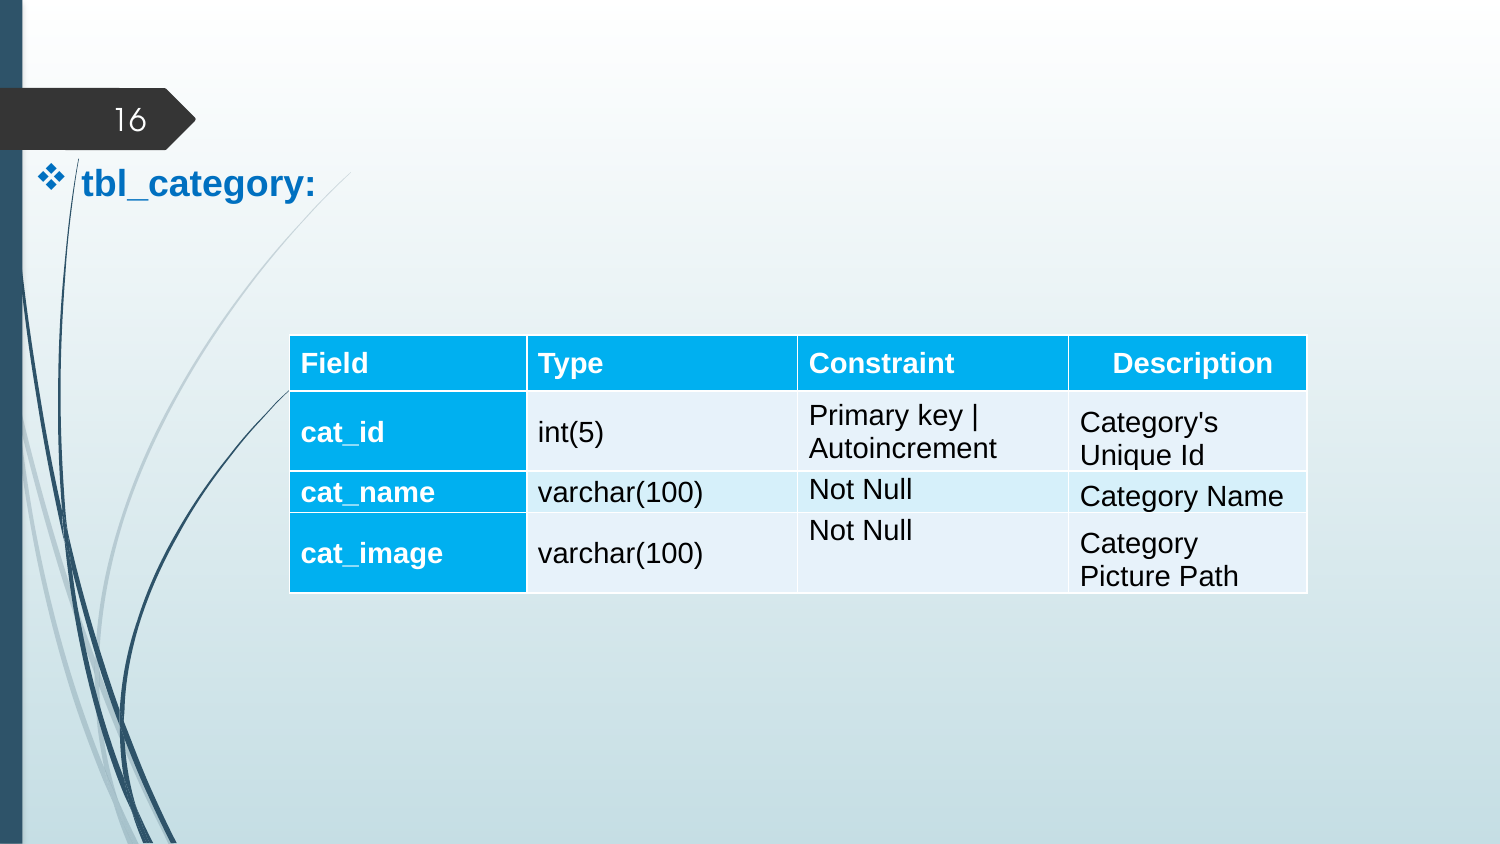

16
tbl_category:
| Field | Type | Constraint | Description |
| --- | --- | --- | --- |
| cat\_id | int(5) | Primary key | Autoincrement | Category's Unique Id |
| cat\_name | varchar(100) | Not Null | Category Name |
| cat\_image | varchar(100) | Not Null | Category Picture Path |